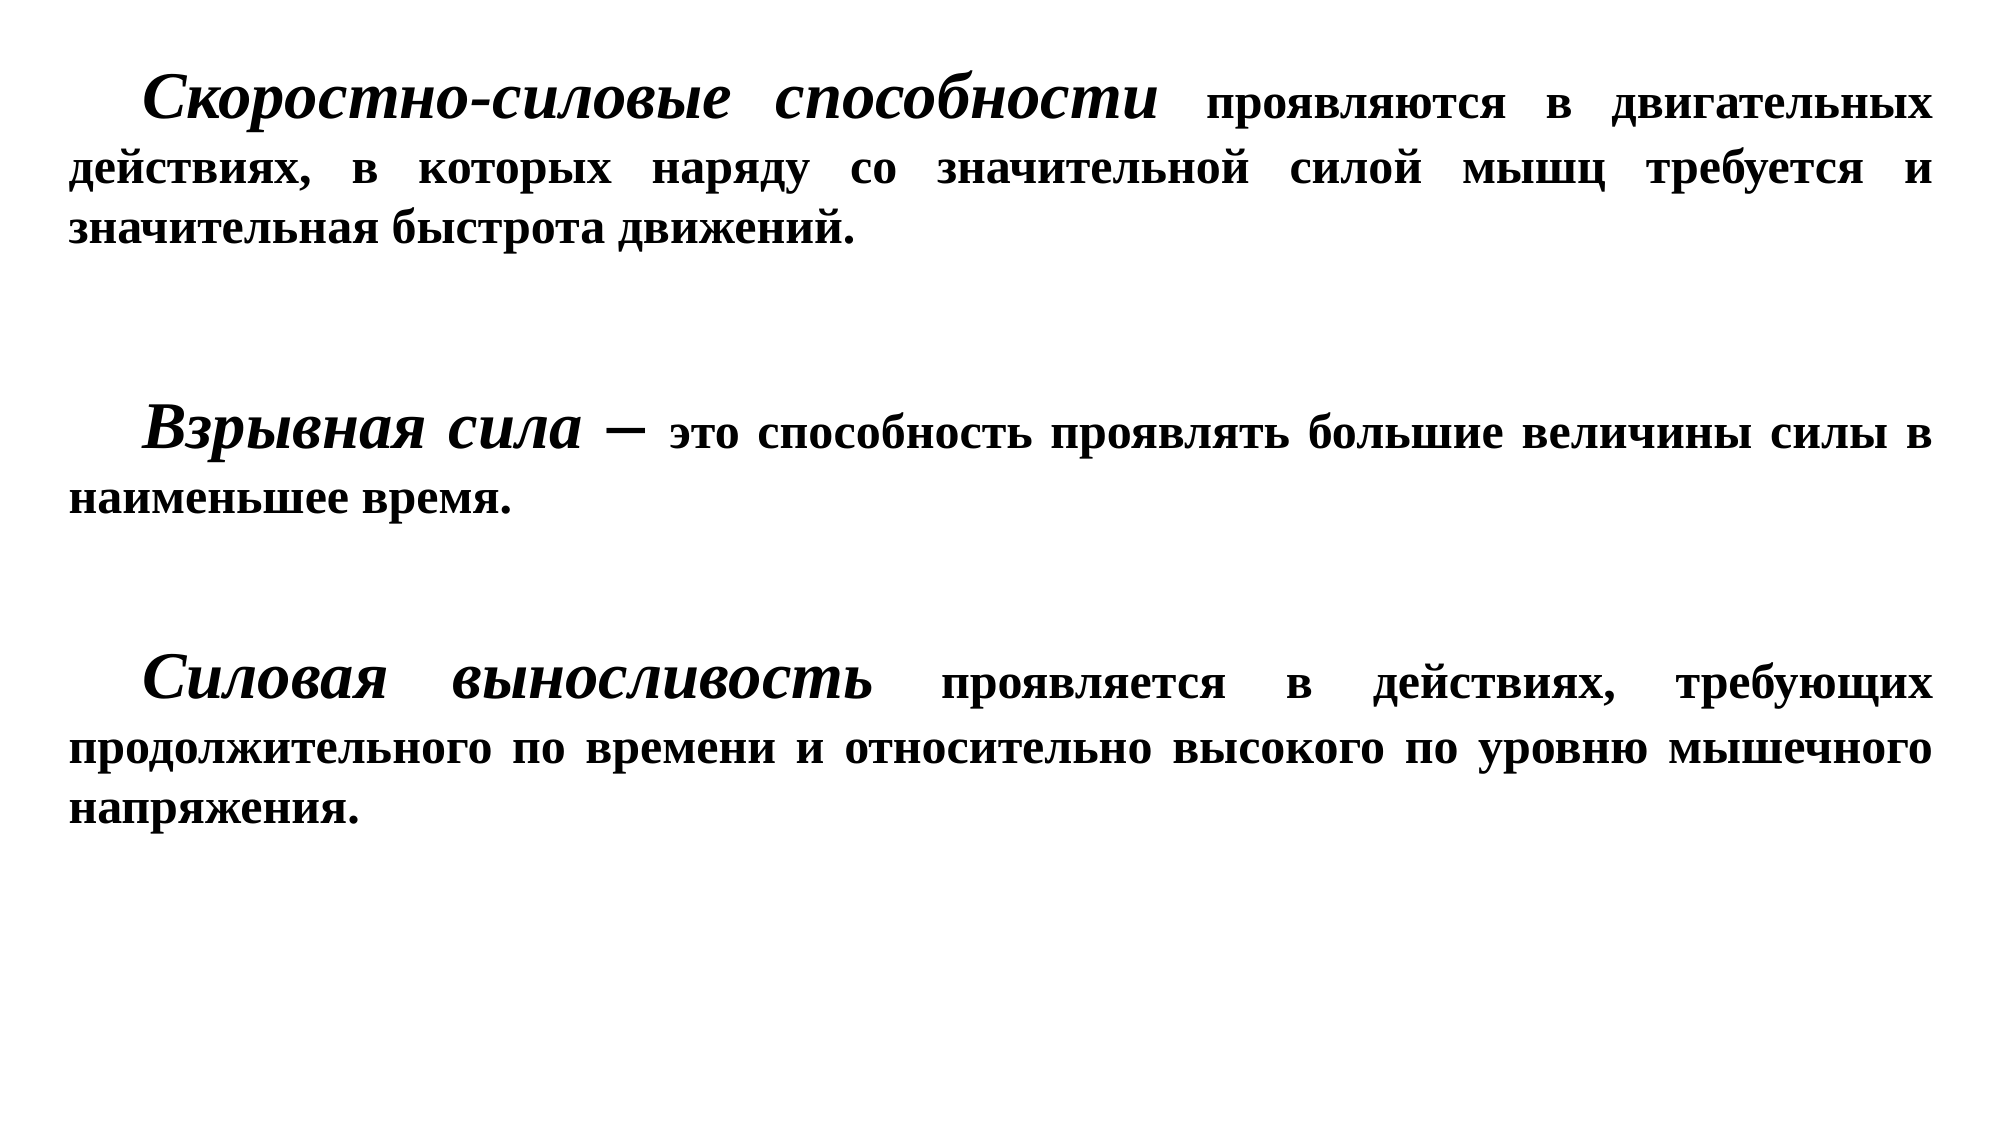

Скоростно-силовые способности проявляются в двигательных действиях, в которых наряду со значительной силой мышц требуется и значительная быстрота движений.

Взрывная сила – это способность проявлять большие величины силы в наименьшее время.

Силовая выносливость проявляется в действиях, требующих продолжительного по времени и относительно высокого по уровню мышечного напряжения.